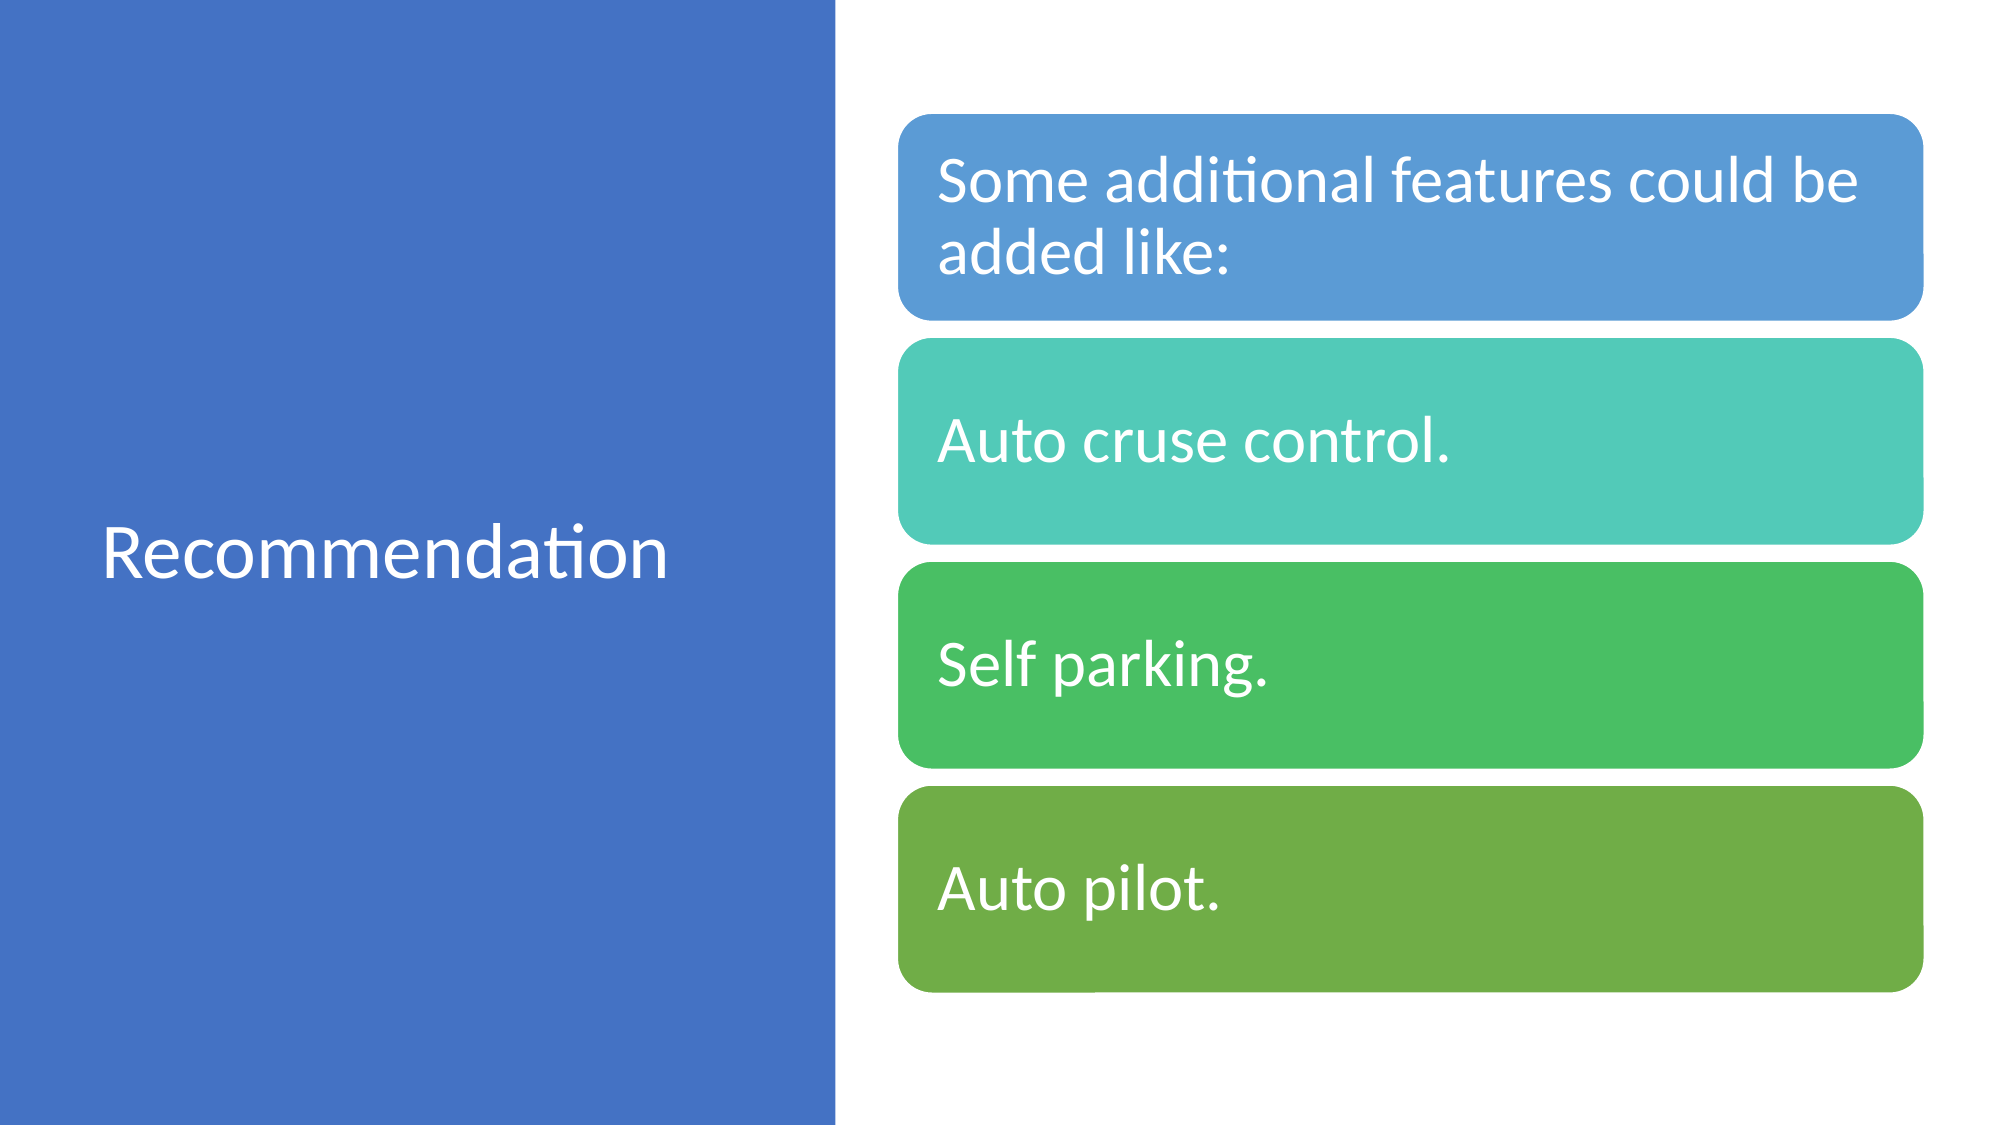

# Recommendation
Some additional features could be added like:
Auto cruse control.
Self parking.
Auto pilot.